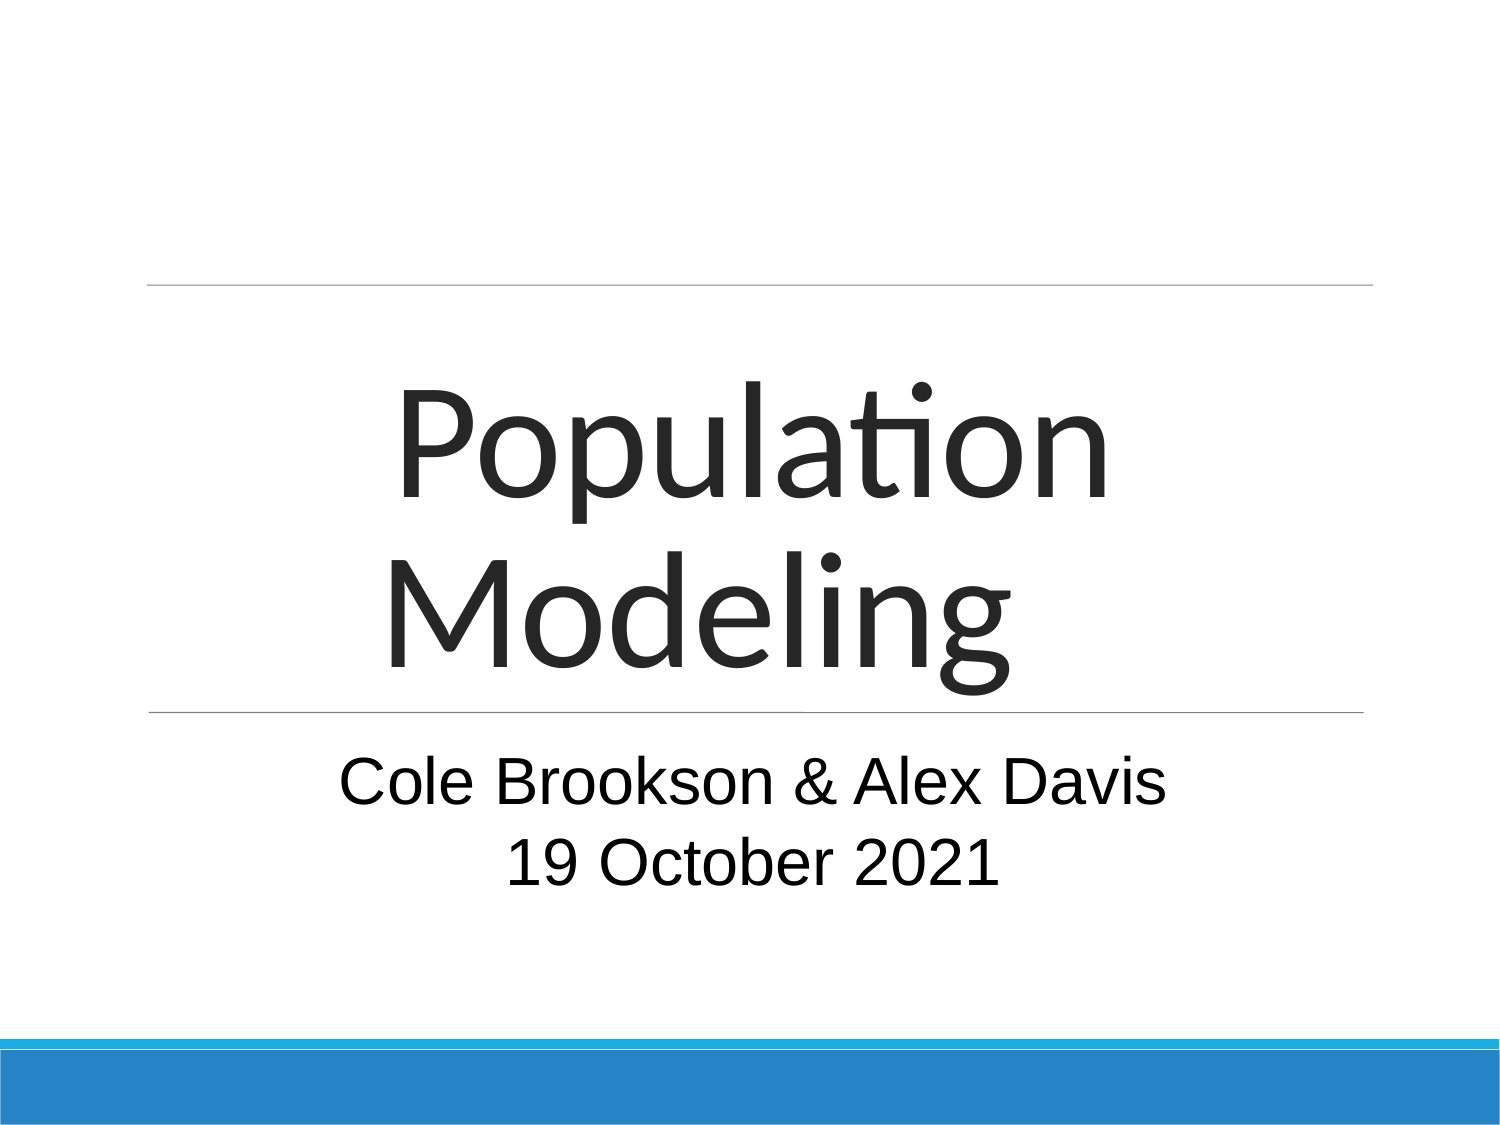

Population Modeling
Cole Brookson & Alex Davis
19 October 2021